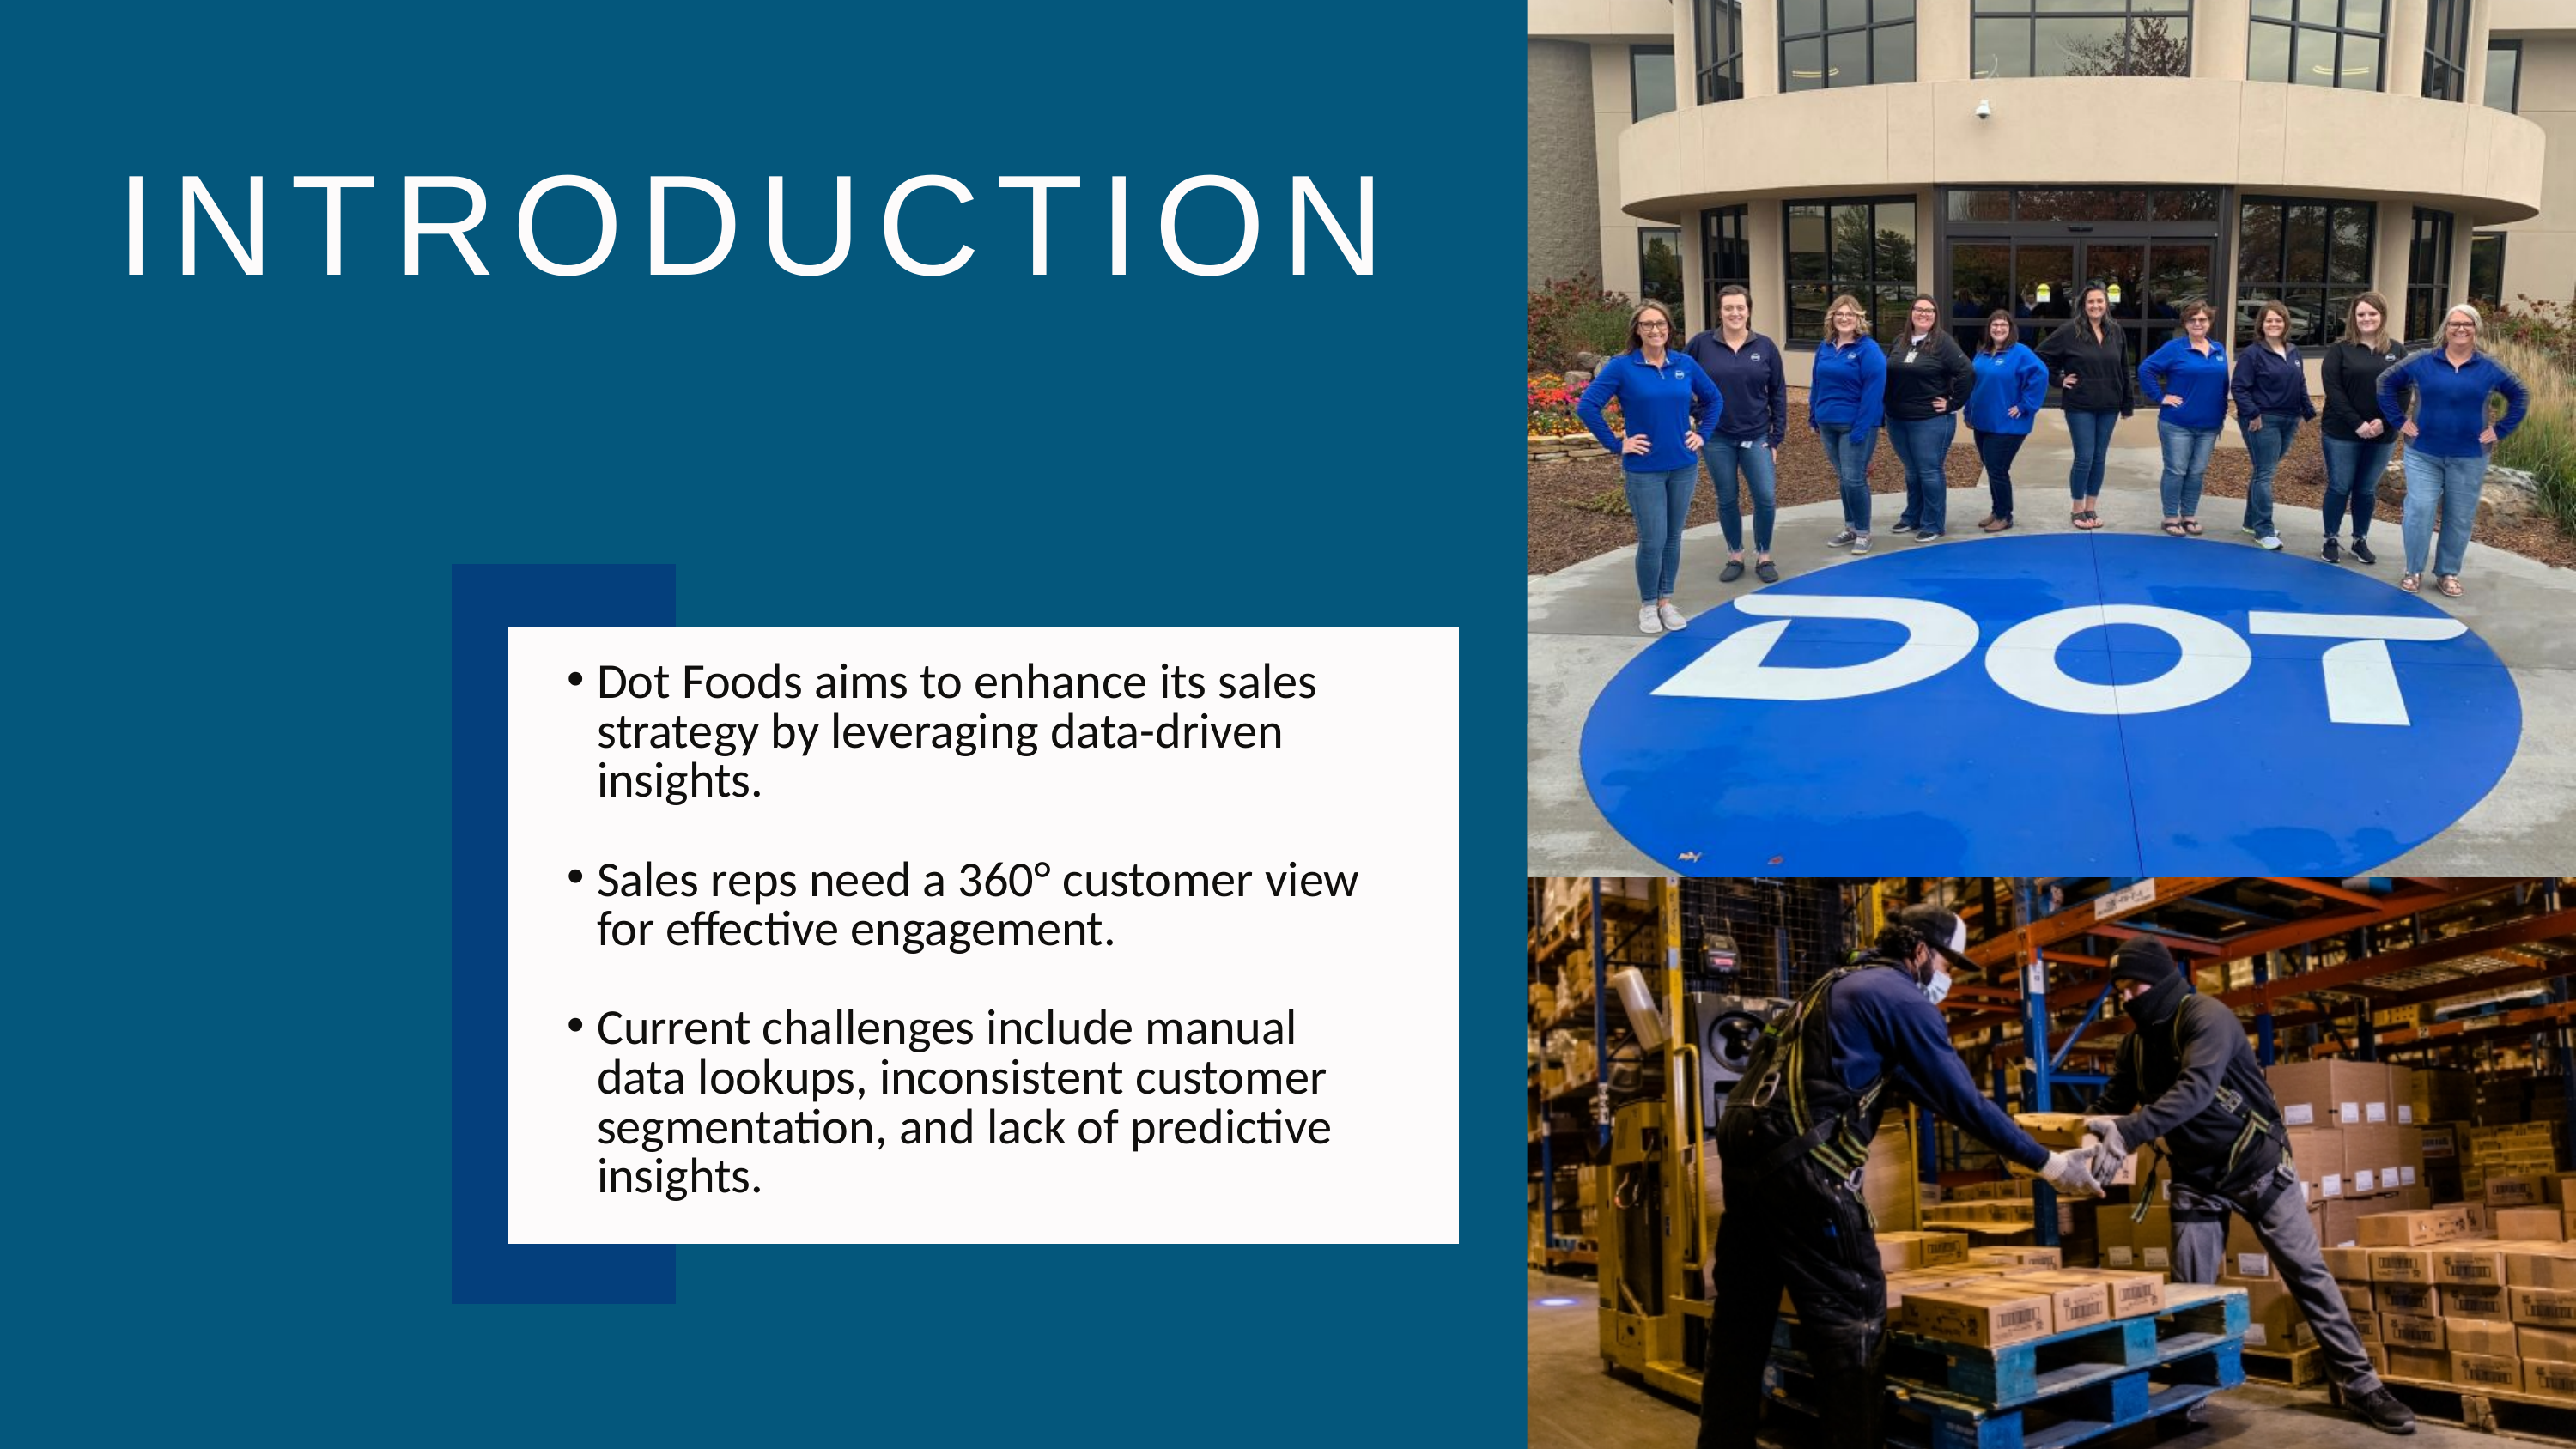

INTRODUCTION

Dot Foods aims to enhance its sales strategy by leveraging data-driven insights.

Sales reps need a 360° customer view for effective engagement.

Current challenges include manual data lookups, inconsistent customer segmentation, and lack of predictive insights.